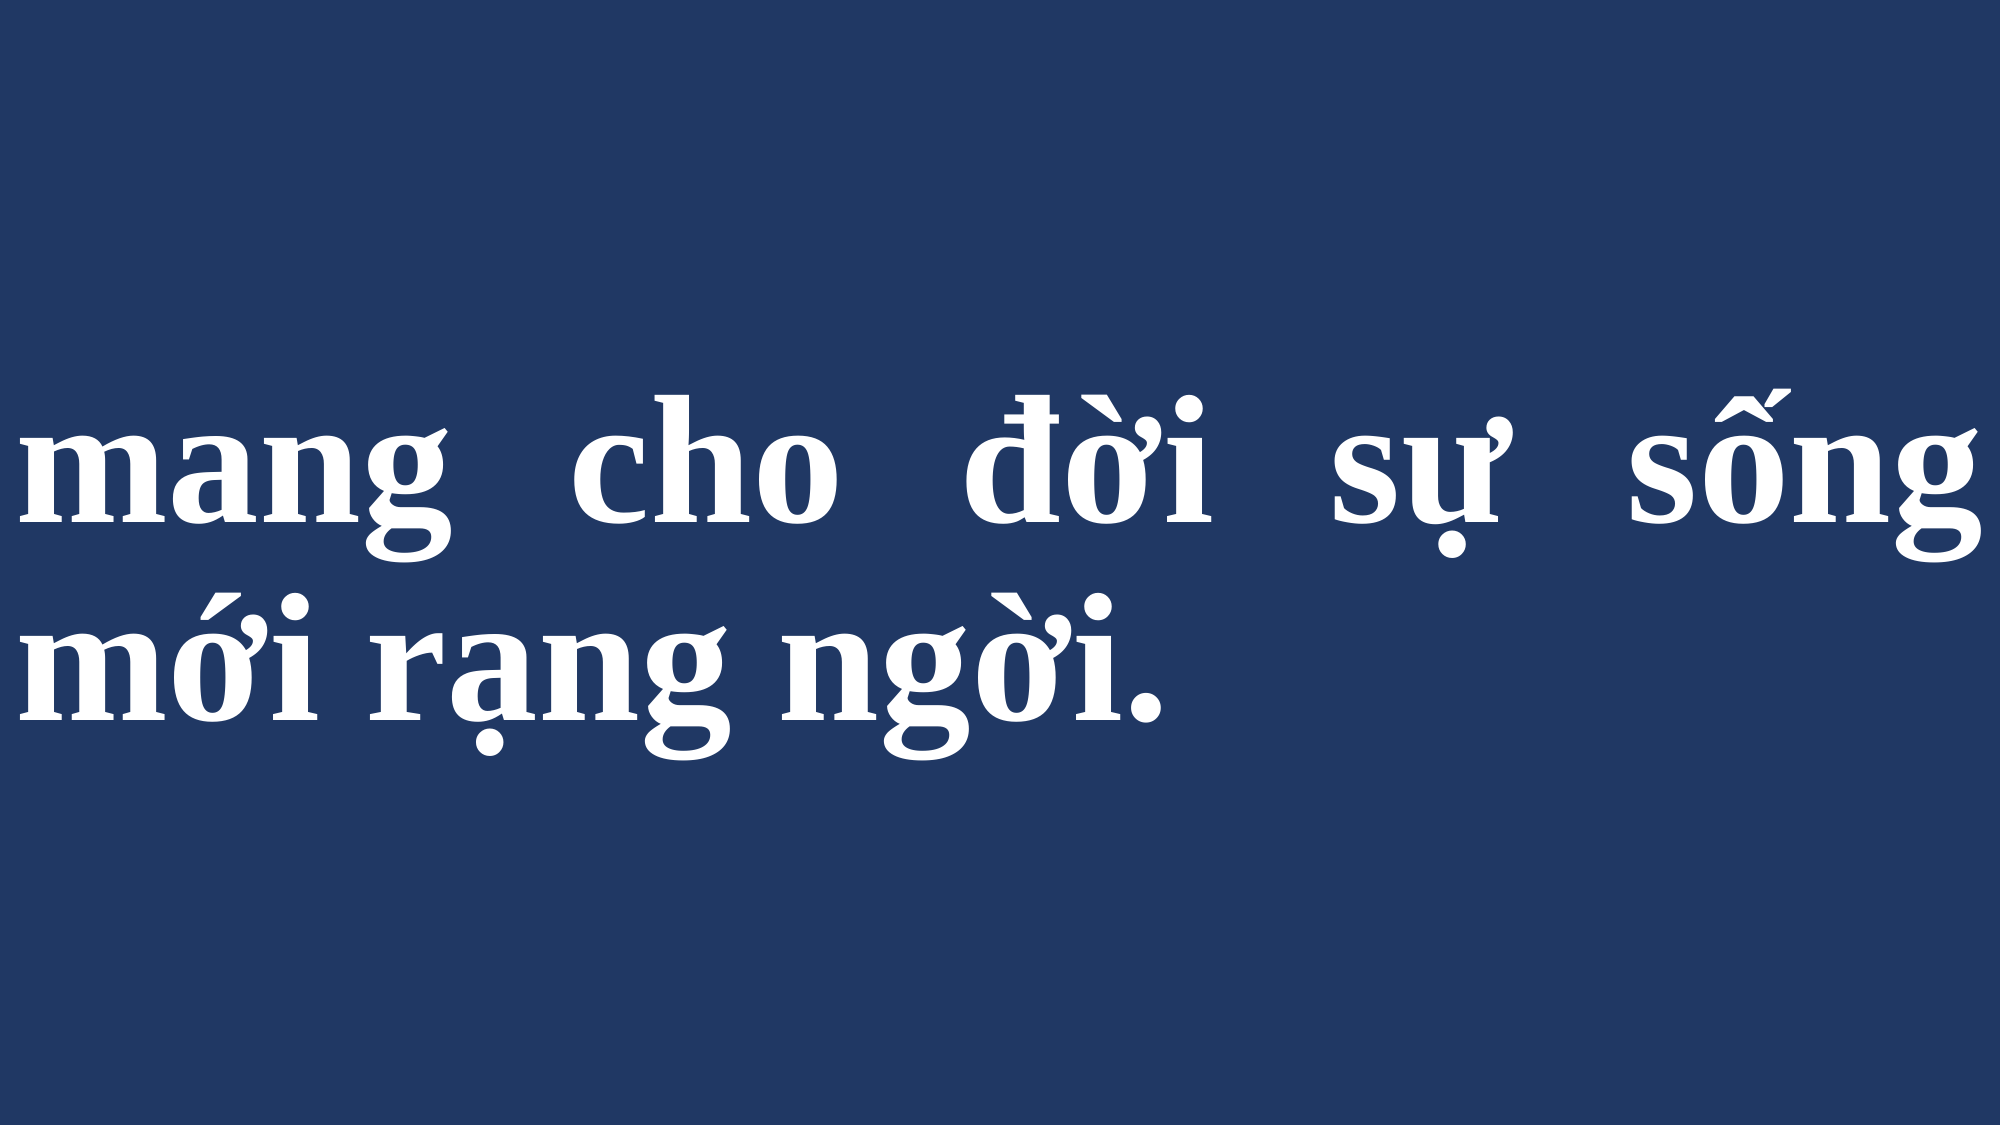

# mang cho đời sự sống mới rạng ngời.